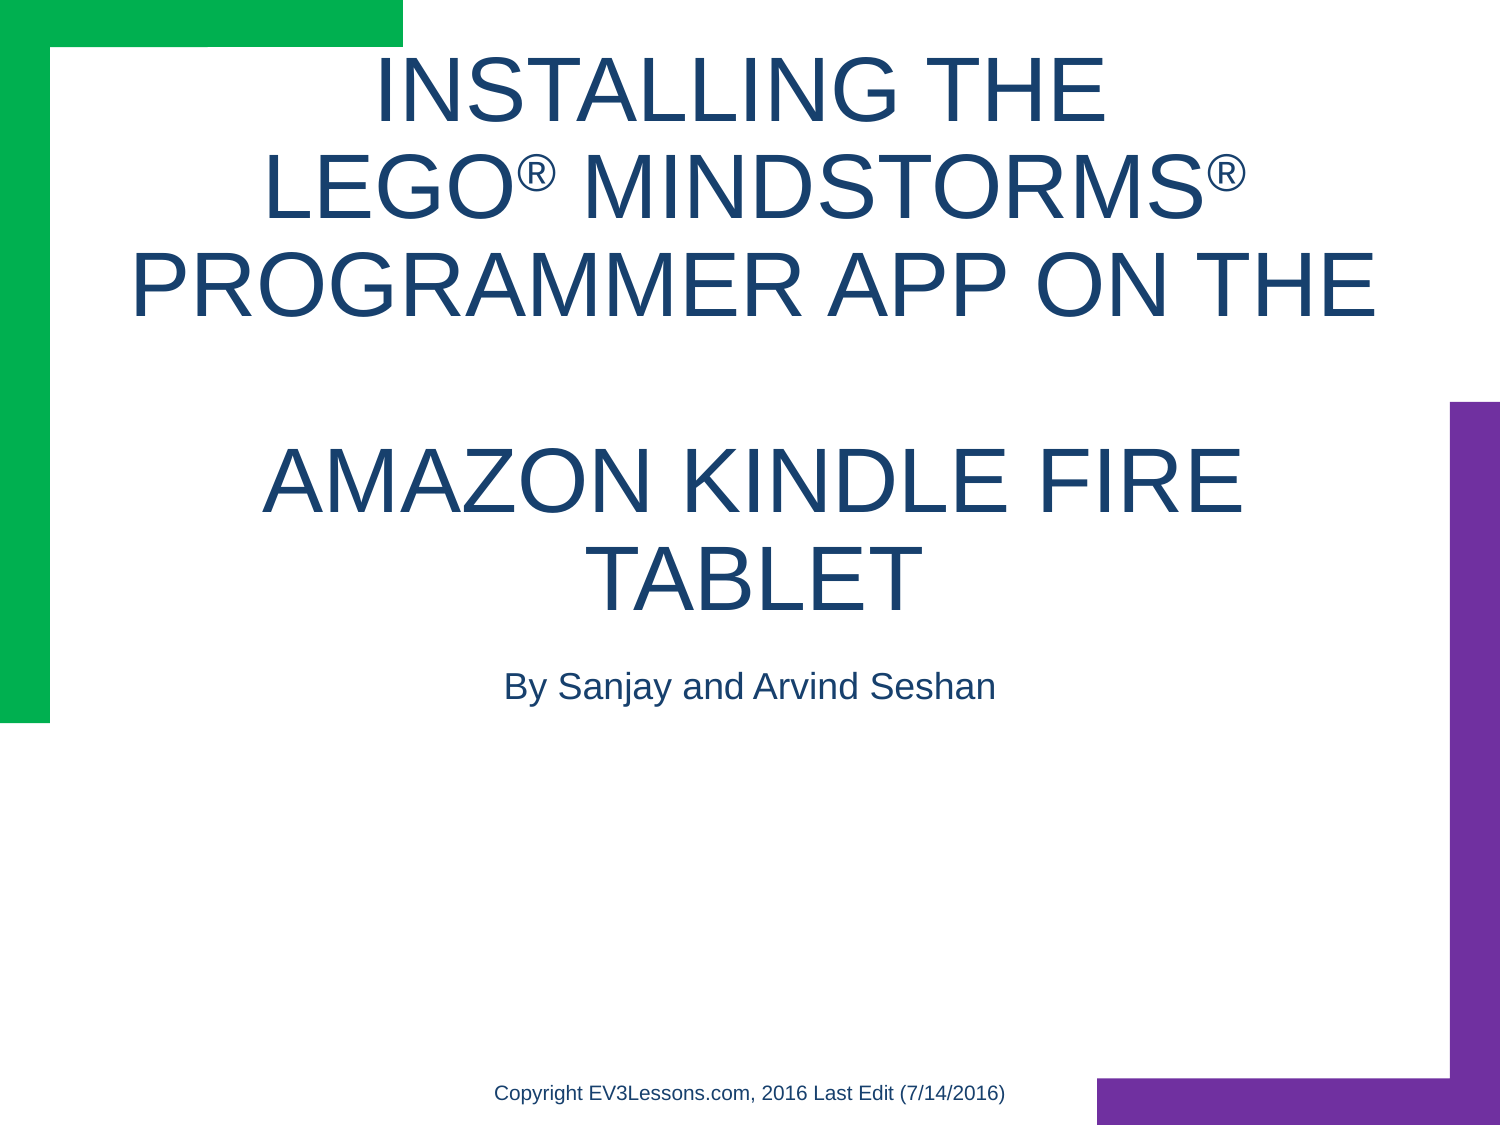

# Installing the LEGO® MINDSTORMS® ProgrammER ApP on the Amazon Kindle Fire Tablet
By Sanjay and Arvind Seshan
Copyright EV3Lessons.com, 2016 Last Edit (7/14/2016)
1